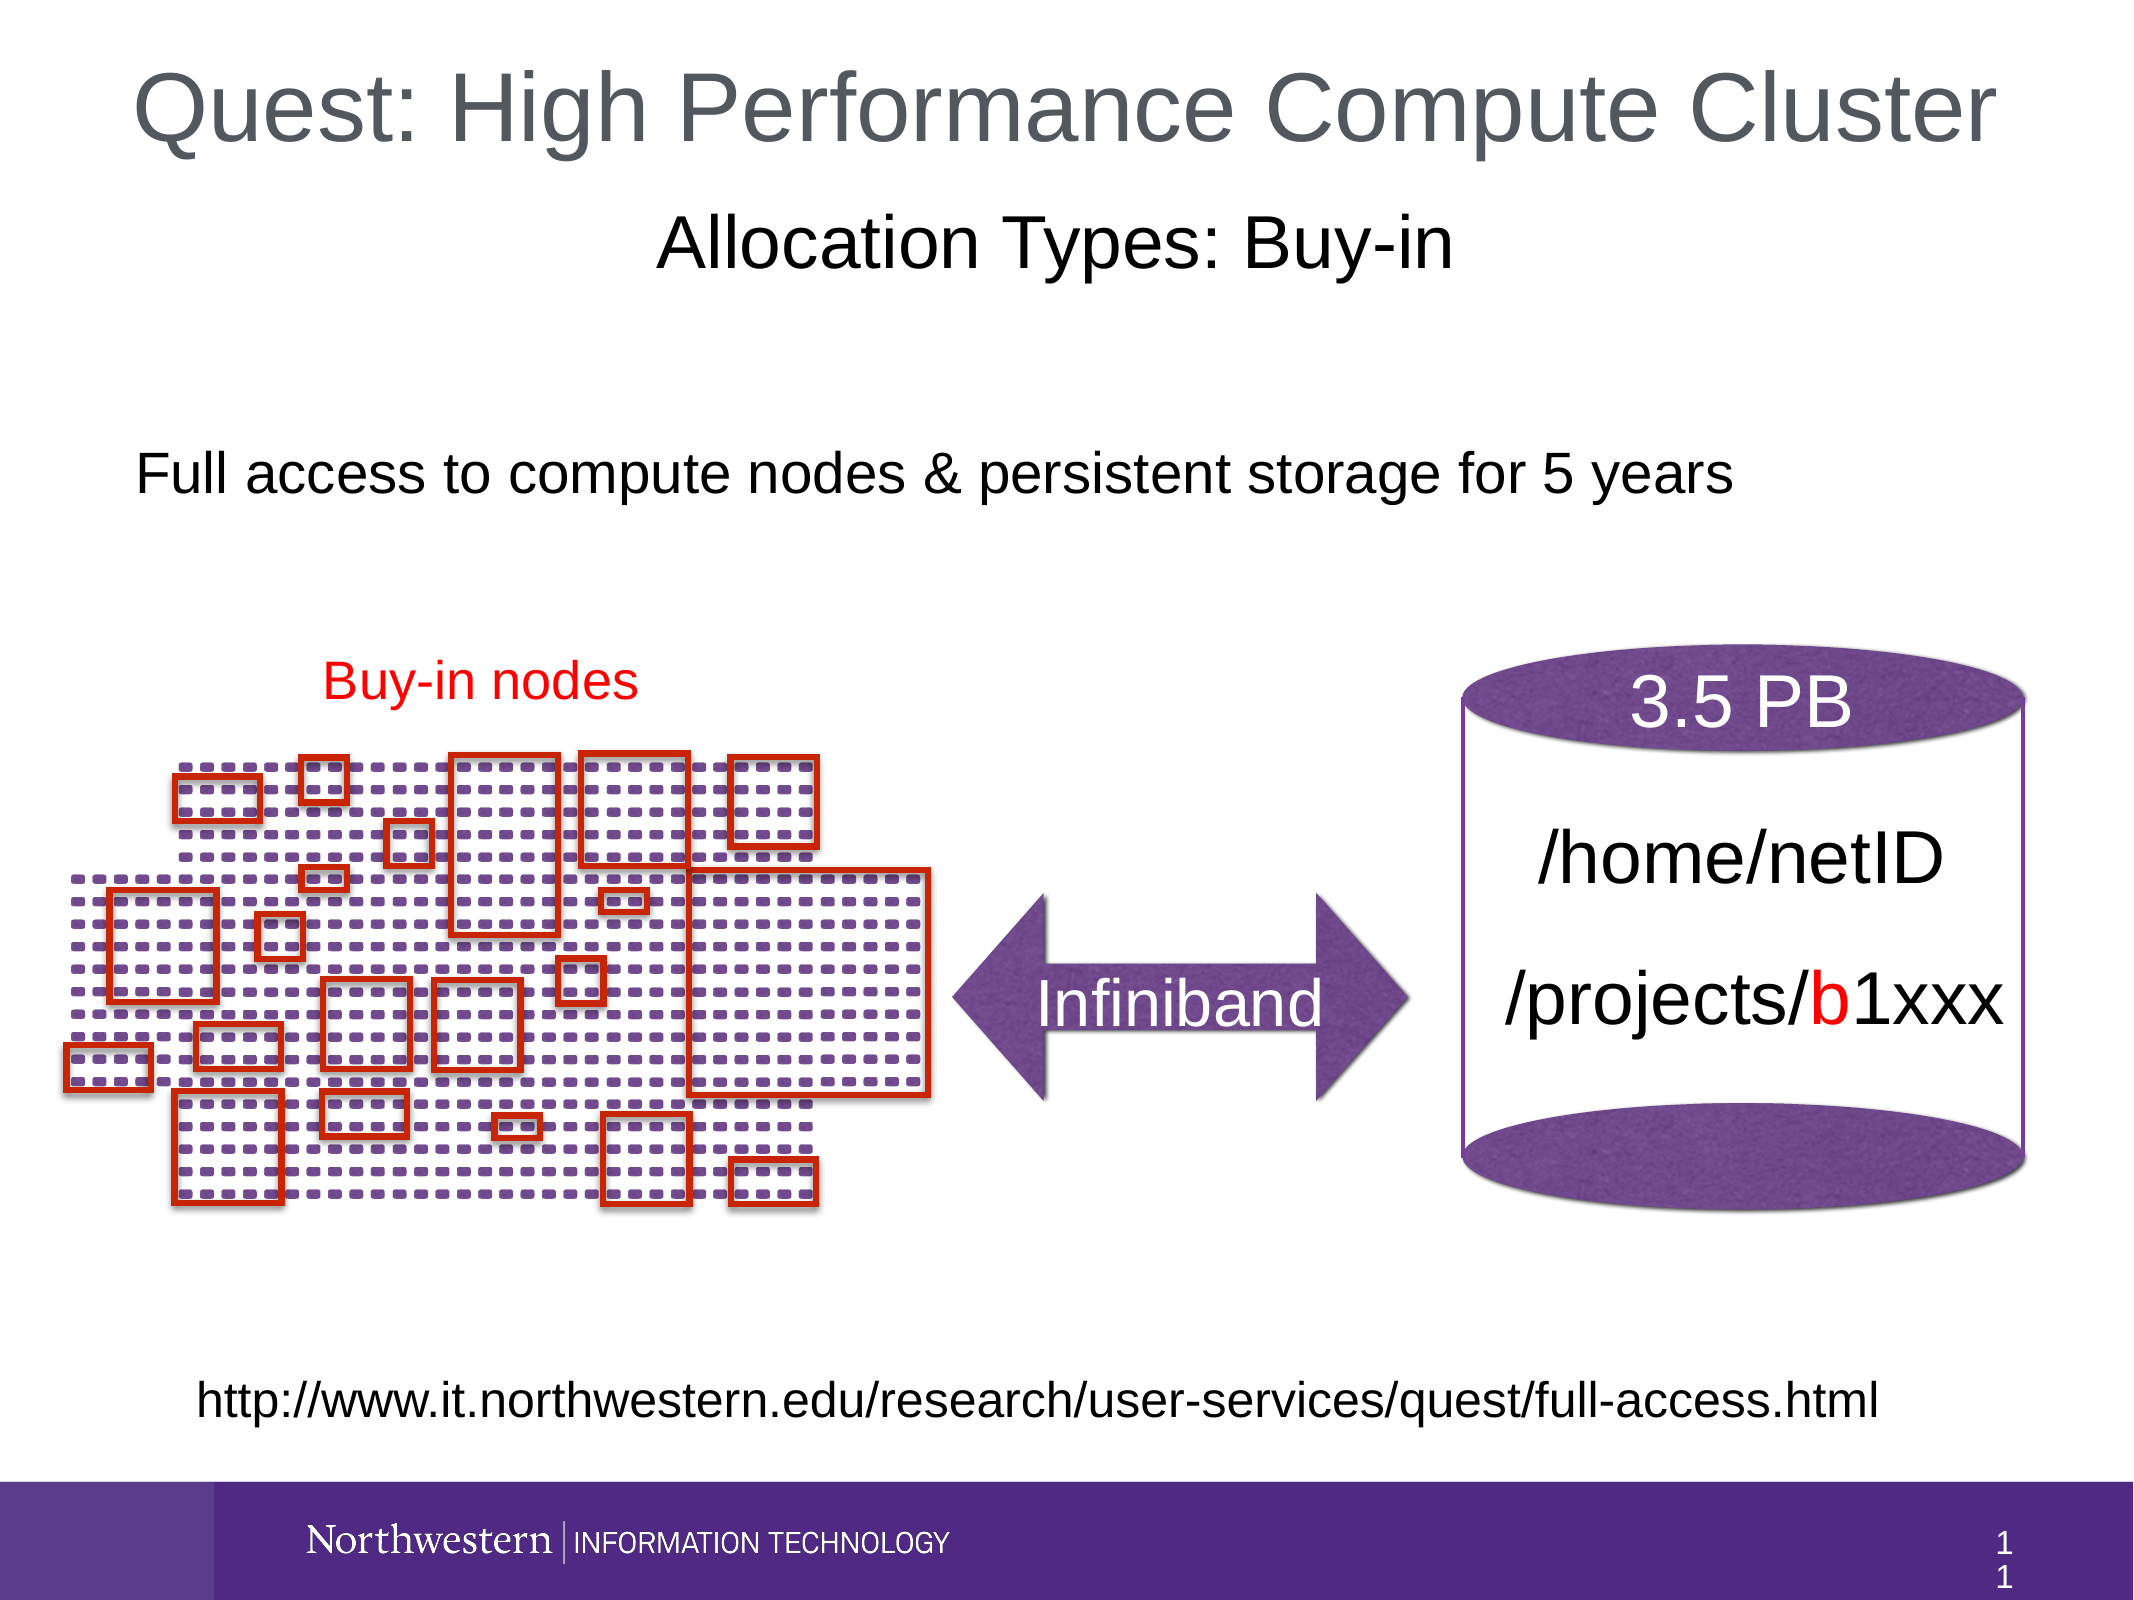

Quest: High Performance Compute Cluster
Allocation Types: Buy-in
Full access to compute nodes & persistent storage for 5 years
Buy-in nodes

3.5 PB

/home/netID
/projects/b1xxx

Infiniband

http://www.it.northwestern.edu/research/user-services/quest/full-access.html
11